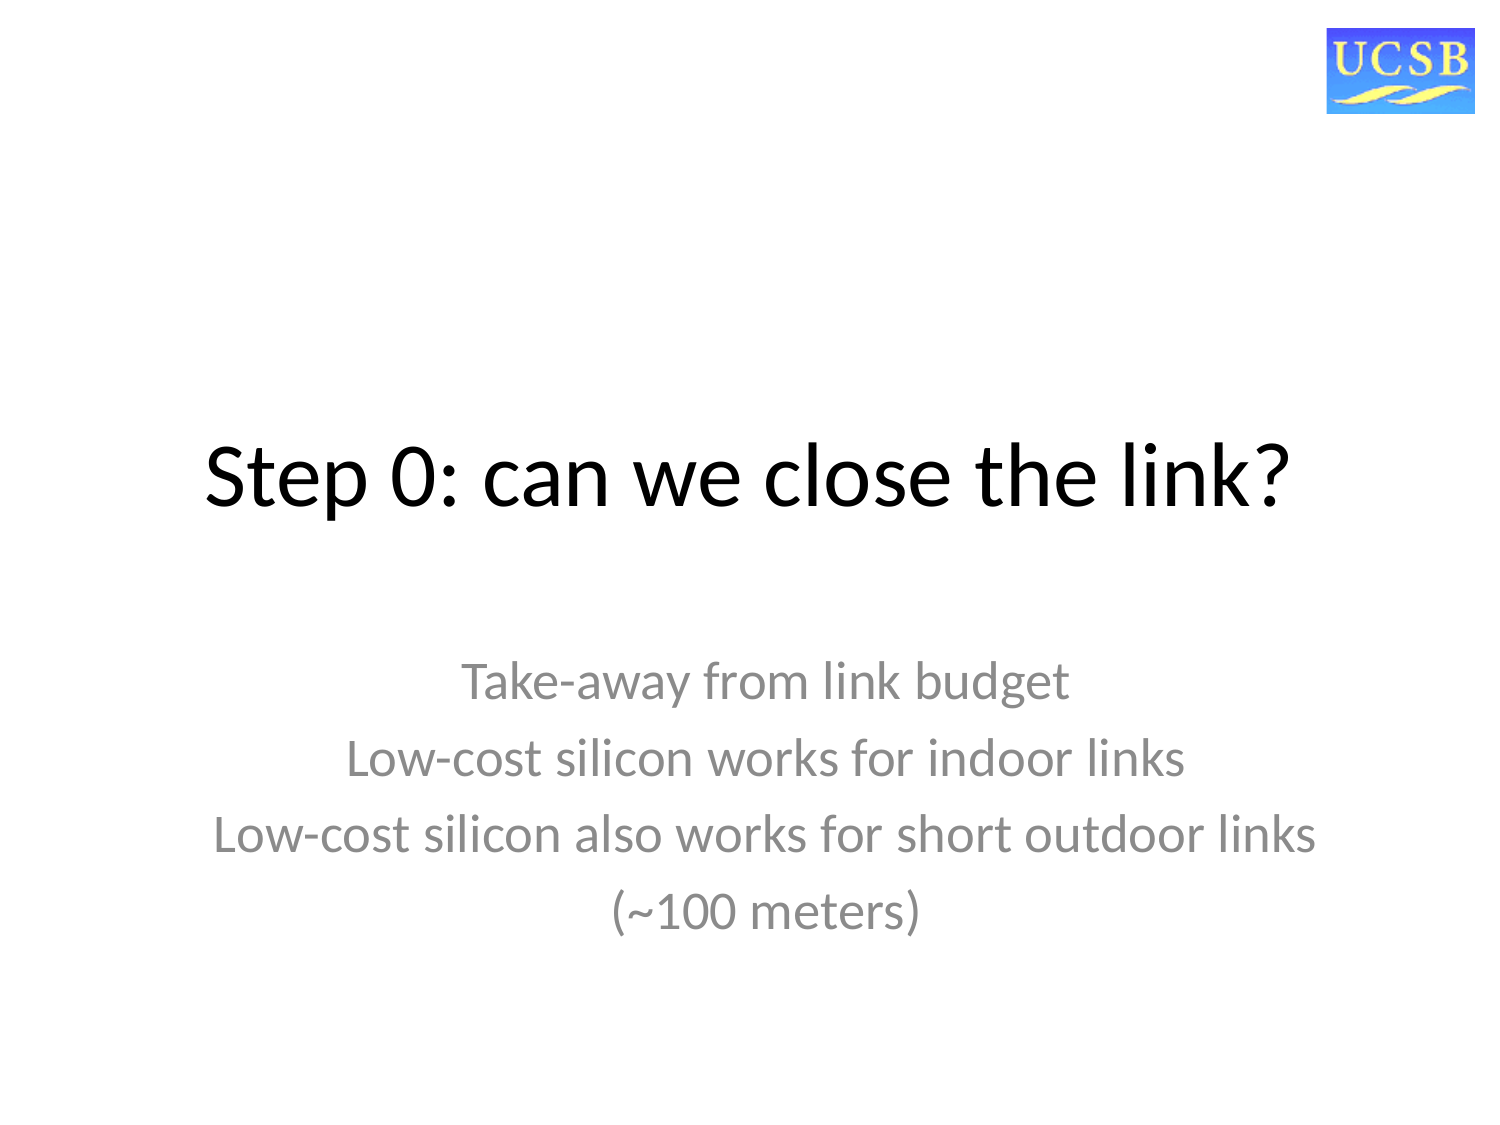

# Step 0: can we close the link?
Take-away from link budget
Low-cost silicon works for indoor links
Low-cost silicon also works for short outdoor links
(~100 meters)